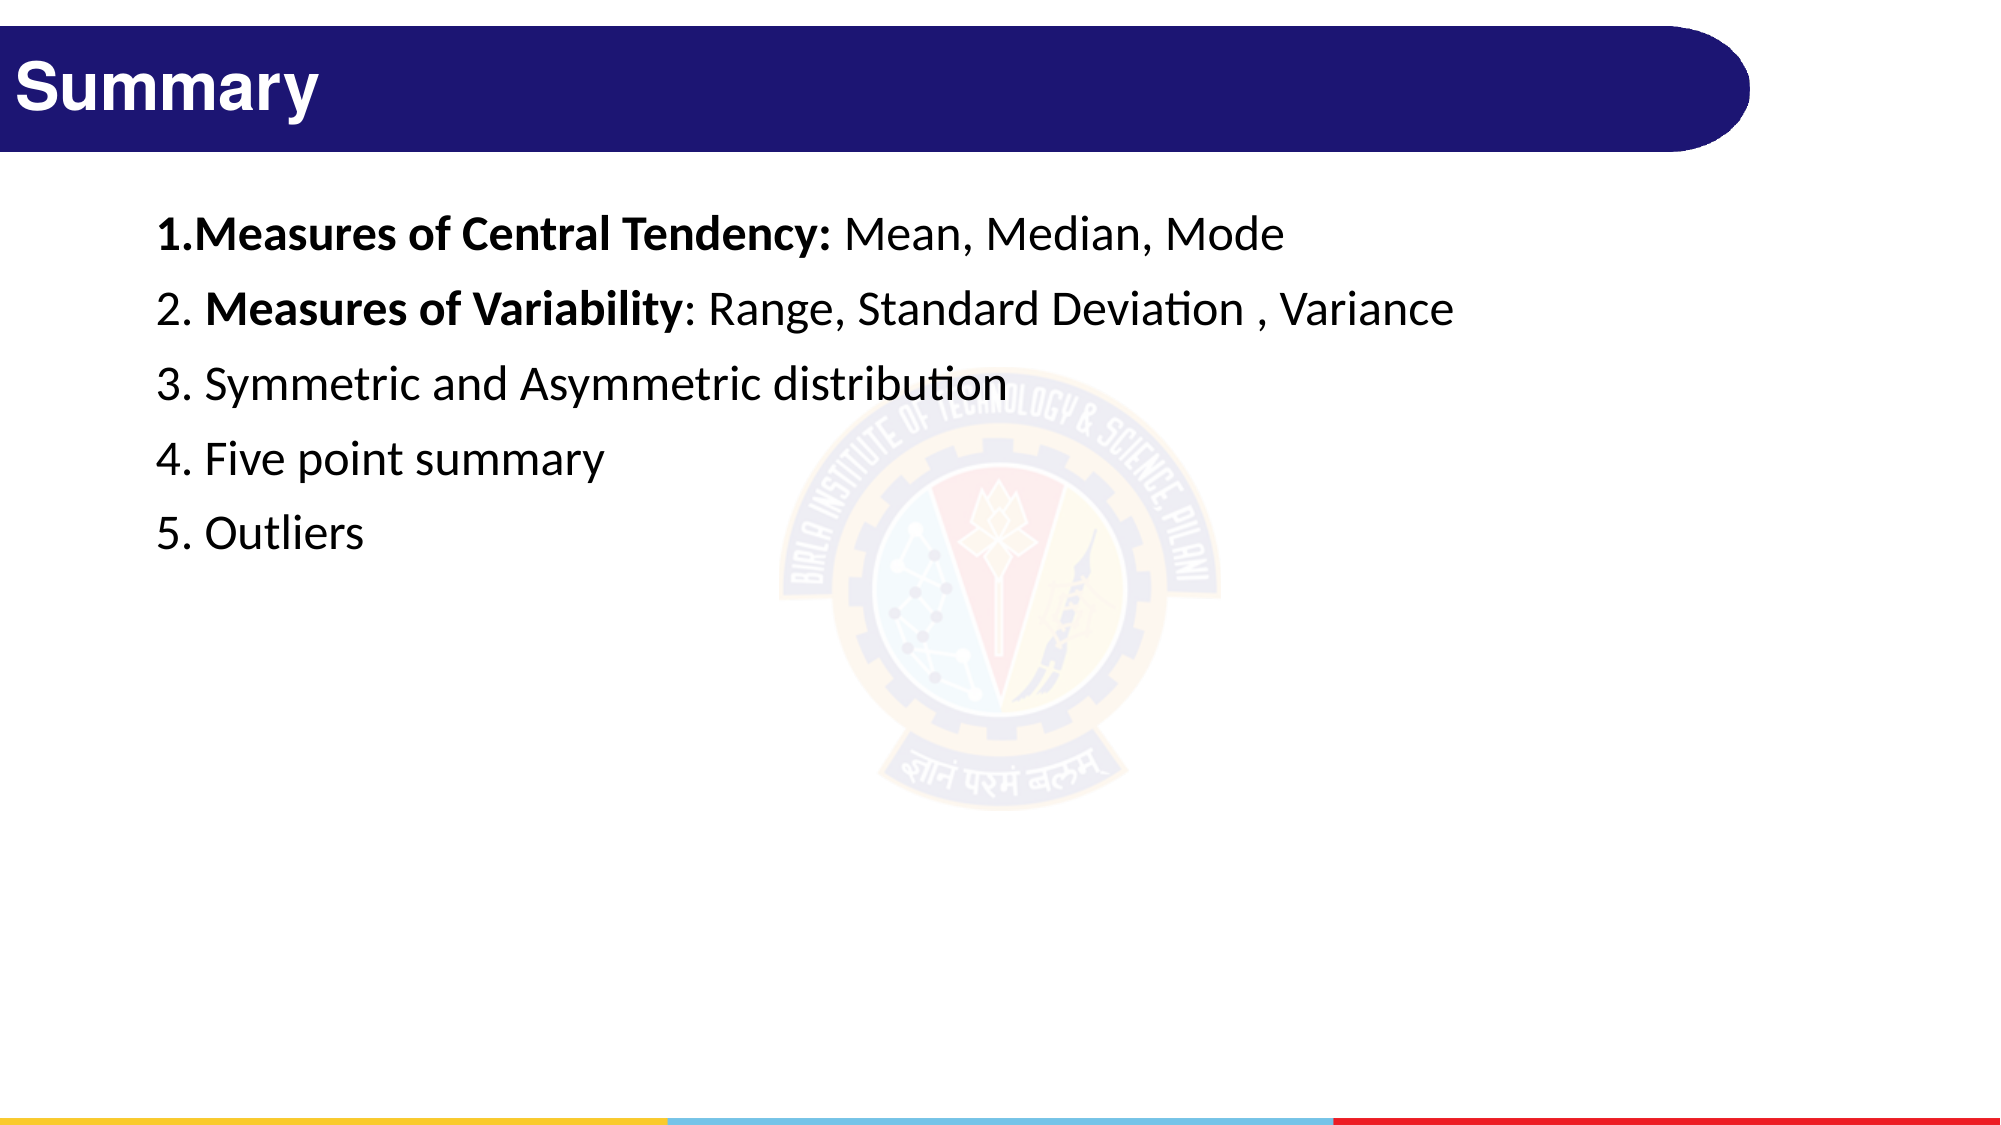

# Summary
1.Measures of Central Tendency: Mean, Median, Mode
2. Measures of Variability: Range, Standard Deviation , Variance
3. Symmetric and Asymmetric distribution
4. Five point summary
5. Outliers